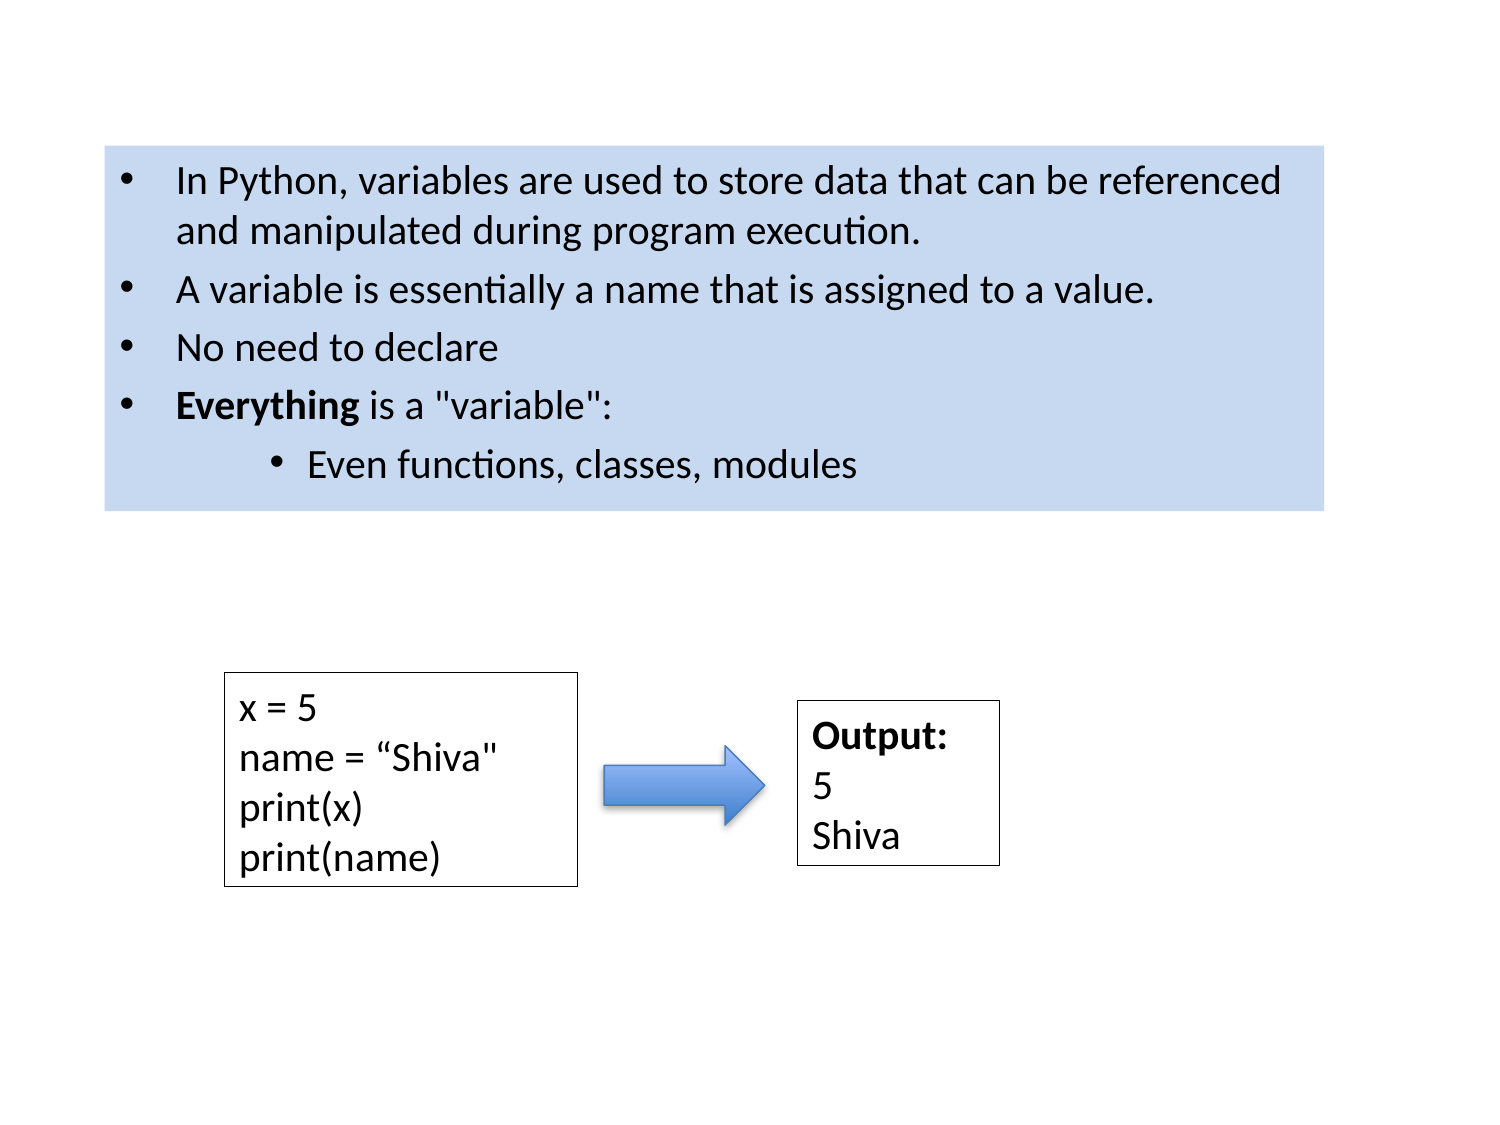

In Python, variables are used to store data that can be referenced and manipulated during program execution.
A variable is essentially a name that is assigned to a value.
No need to declare
Everything is a "variable":
Even functions, classes, modules
x = 5
name = “Shiva"
print(x)
print(name)
Output:
5
Shiva